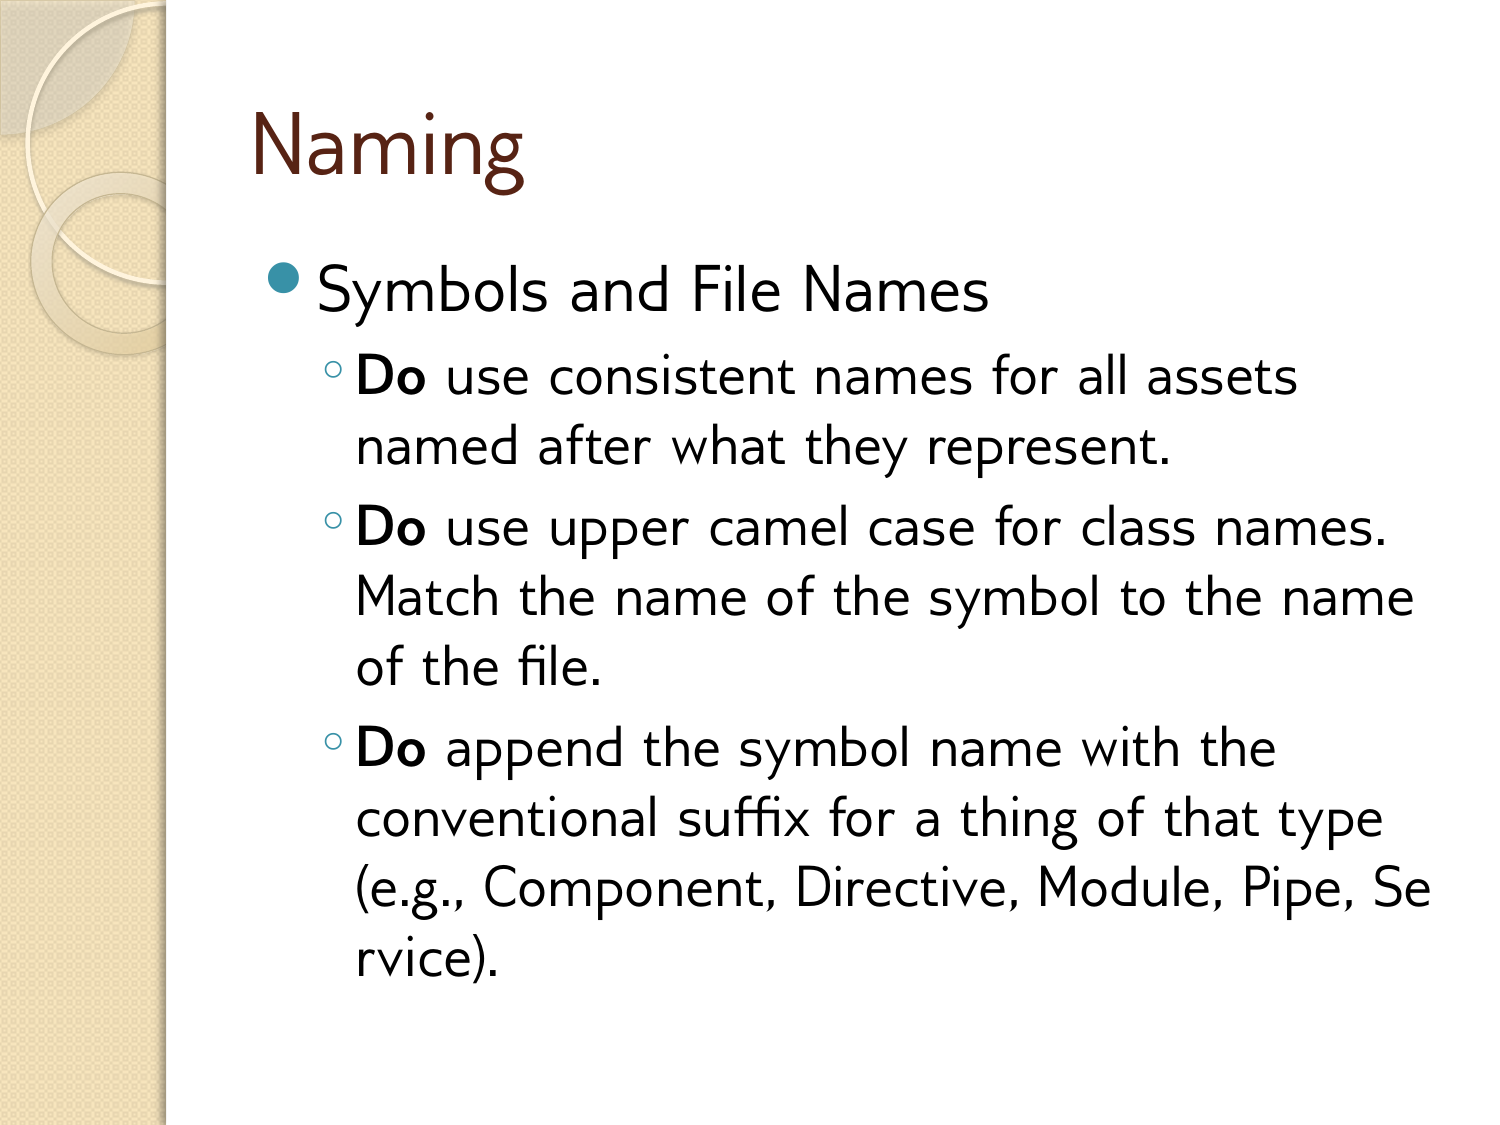

# Naming
Symbols and File Names
Do use consistent names for all assets named after what they represent.
Do use upper camel case for class names. Match the name of the symbol to the name of the file.
Do append the symbol name with the conventional suffix for a thing of that type (e.g., Component, Directive, Module, Pipe, Service).